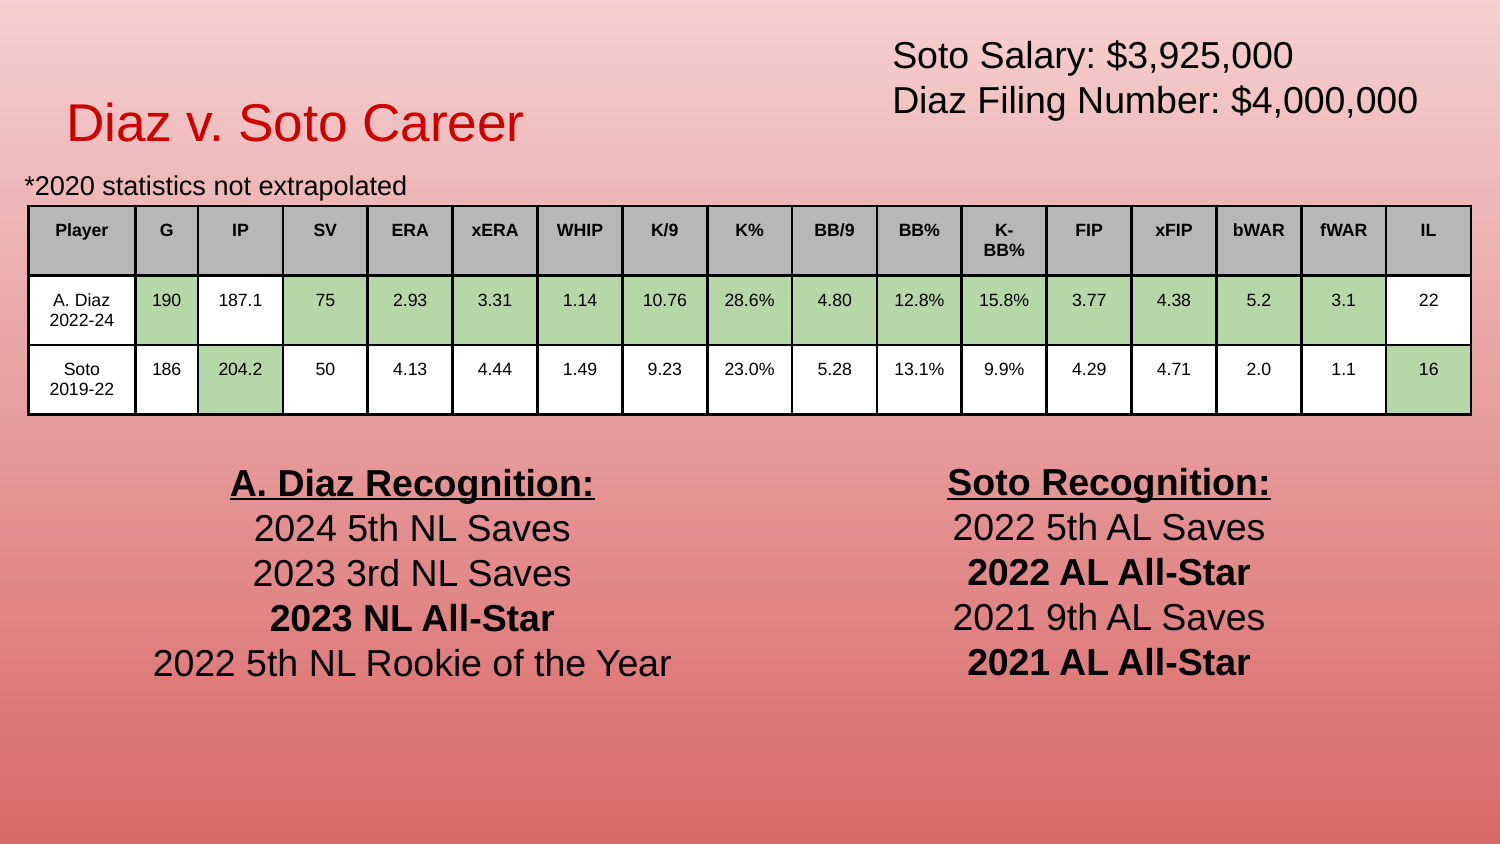

Soto Salary: $3,925,000
Diaz Filing Number: $4,000,000
# Diaz v. Soto Career
*2020 statistics not extrapolated
| Player | G | IP | SV | ERA | xERA | WHIP | K/9 | K% | BB/9 | BB% | K- BB% | FIP | xFIP | bWAR | fWAR | IL |
| --- | --- | --- | --- | --- | --- | --- | --- | --- | --- | --- | --- | --- | --- | --- | --- | --- |
| A. Diaz 2022-24 | 190 | 187.1 | 75 | 2.93 | 3.31 | 1.14 | 10.76 | 28.6% | 4.80 | 12.8% | 15.8% | 3.77 | 4.38 | 5.2 | 3.1 | 22 |
| Soto 2019-22 | 186 | 204.2 | 50 | 4.13 | 4.44 | 1.49 | 9.23 | 23.0% | 5.28 | 13.1% | 9.9% | 4.29 | 4.71 | 2.0 | 1.1 | 16 |
A. Diaz Recognition:
2024 5th NL Saves
2023 3rd NL Saves
2023 NL All-Star
2022 5th NL Rookie of the Year
Soto Recognition:
2022 5th AL Saves
2022 AL All-Star
2021 9th AL Saves
2021 AL All-Star